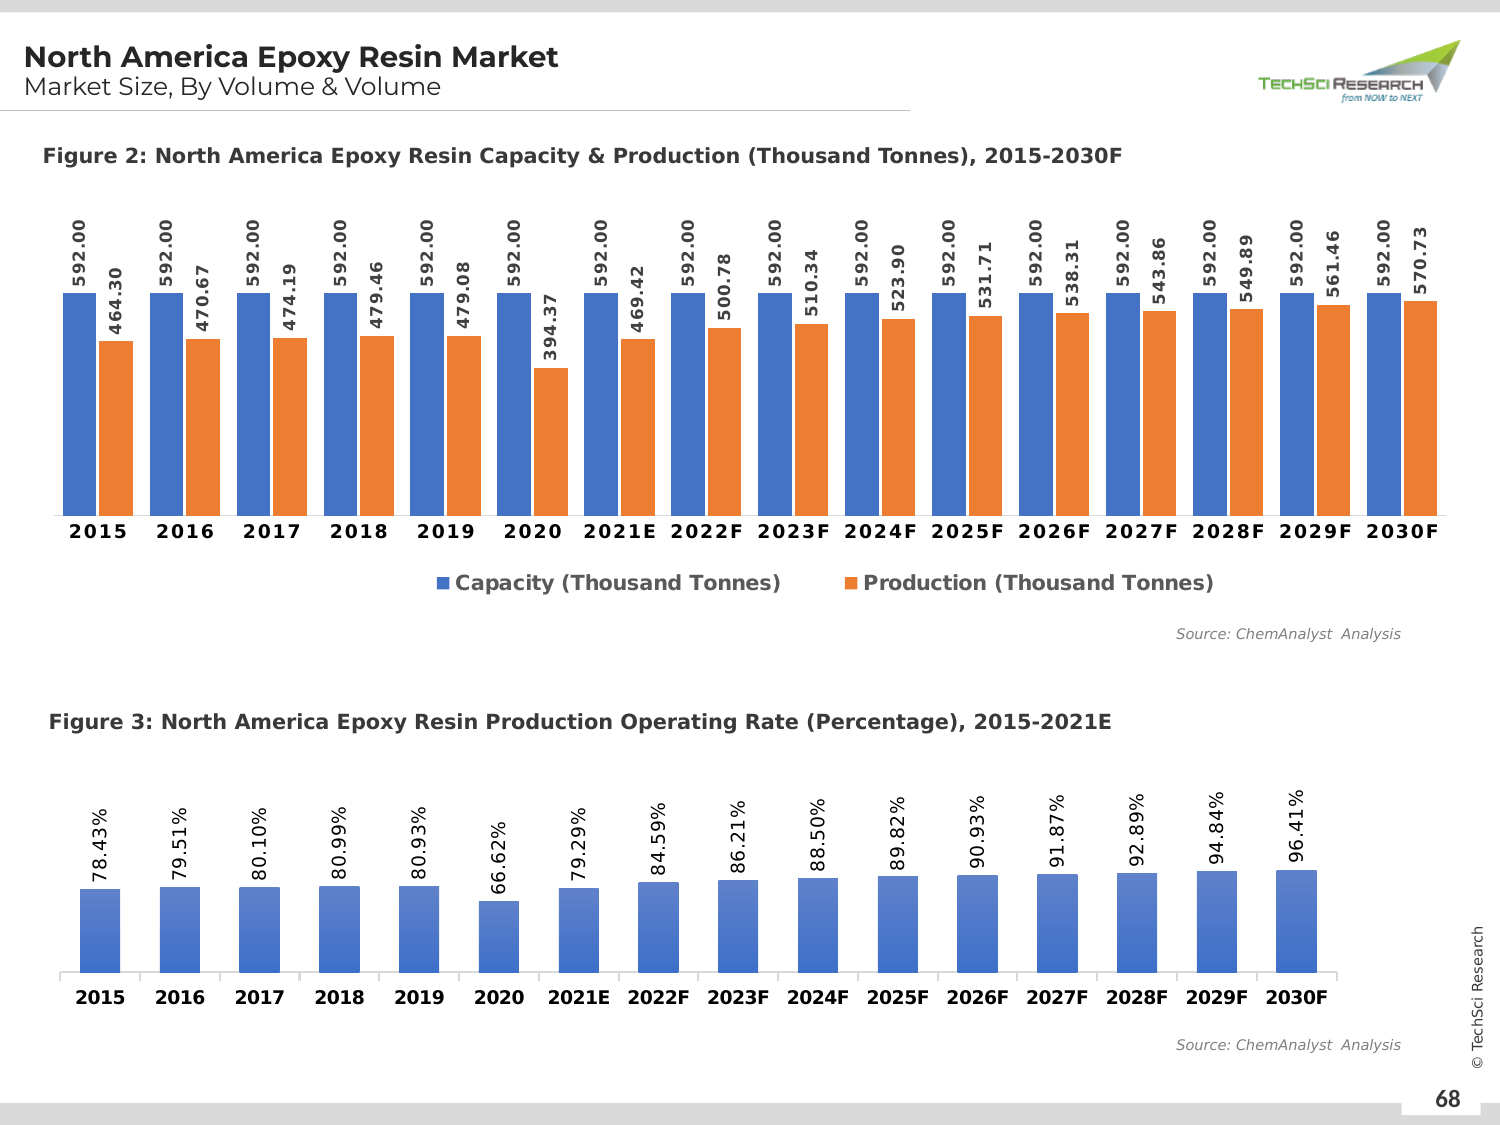

North America Epoxy Resin Market
Market Size, By Volume & Volume
Figure 2: North America Epoxy Resin Capacity & Production (Thousand Tonnes), 2015-2030F

### Chart

| Category | Capacity (Thousand Tonnes) | Production (Thousand Tonnes) |
|---|---|---|
| 2015 | 592.0 | 464.3 |
| 2016 | 592.0 | 470.67 |
| 2017 | 592.0 | 474.19 |
| 2018 | 592.0 | 479.46000000000004 |
| 2019 | 592.0 | 479.08 |
| 2020 | 592.0 | 394.37000000000006 |
| 2021E | 592.0 | 469.4200000000001 |
| 2022F | 592.0 | 500.7800000000001 |
| 2023F | 592.0 | 510.3401 |
| 2024F | 592.0 | 523.8958 |
| 2025F | 592.0 | 531.7072 |
| 2026F | 592.0 | 538.3068 |
| 2027F | 592.0 | 543.8552 |
| 2028F | 592.0 | 549.8888000000001 |
| 2029F | 592.0 | 561.4646 |
| 2030F | 592.0 | 570.7325 |
Source: ChemAnalyst  Analysis
Figure 3: North America Epoxy Resin Production Operating Rate (Percentage), 2015-2021E

### Chart

| Category | Value (USD Billion) |
|---|---|
| 2015 | 0.7842905405405406 |
| 2016 | 0.7950506756756757 |
| 2017 | 0.8009966216216217 |
| 2018 | 0.8098986486486487 |
| 2019 | 0.8092567567567567 |
| 2020 | 0.6661655405405407 |
| 2021E | 0.7929391891891893 |
| 2022F | 0.8459121621621624 |
| 2023F | 0.8620609797297297 |
| 2024F | 0.8849591216216216 |
| 2025F | 0.8981540540540539 |
| 2026F | 0.9093020270270269 |
| 2027F | 0.9186743243243243 |
| 2028F | 0.9288662162162163 |
| 2029F | 0.9484199324324325 |
| 2030F | 0.9640751689189189 |
Source: ChemAnalyst  Analysis